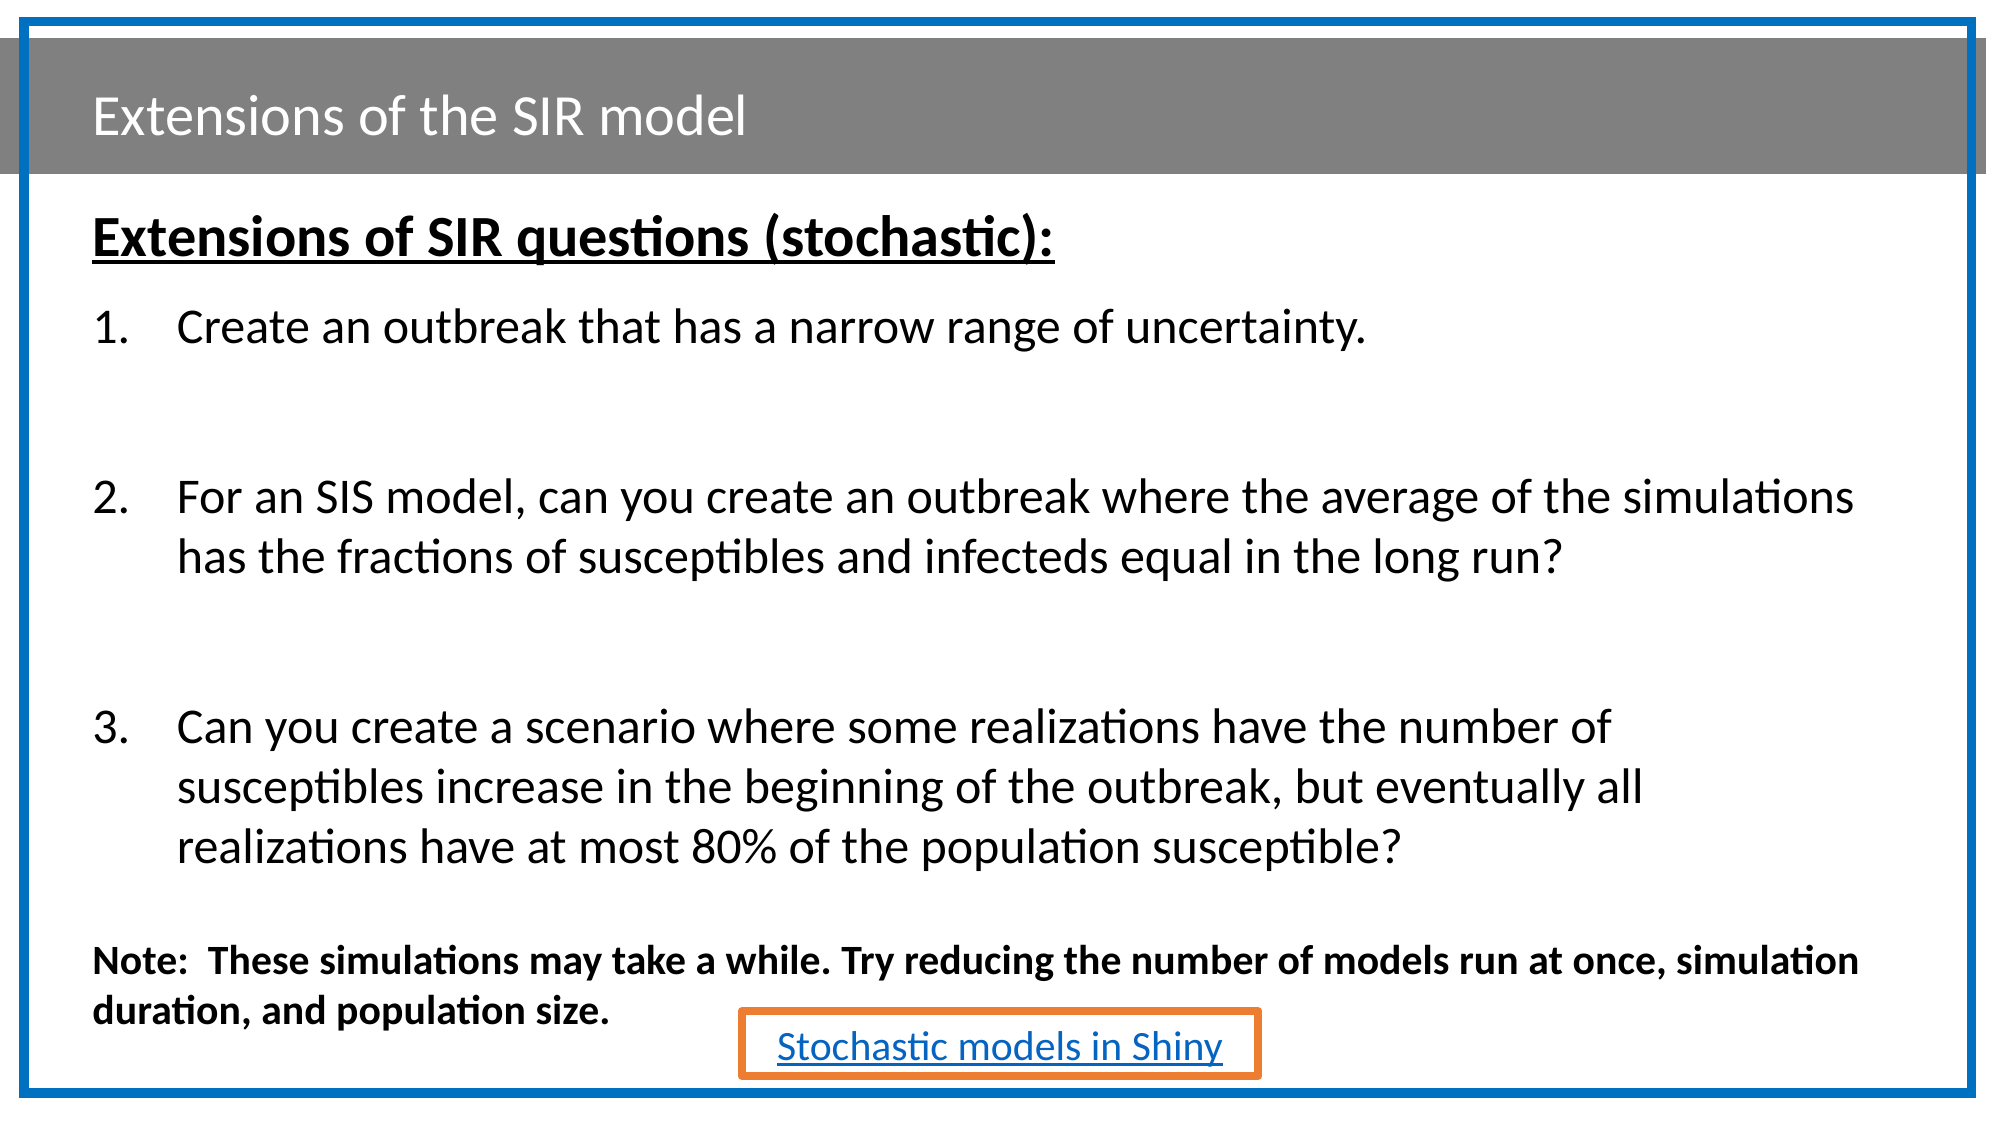

Extensions of the SIR model
Extensions of SIR questions (stochastic):
Create an outbreak that has a narrow range of uncertainty.

For an SIS model, can you create an outbreak where the average of the simulations has the fractions of susceptibles and infecteds equal in the long run?

Can you create a scenario where some realizations have the number of susceptibles increase in the beginning of the outbreak, but eventually all realizations have at most 80% of the population susceptible?

Note:  These simulations may take a while. Try reducing the number of models run at once, simulation duration, and population size.
Stochastic models in Shiny